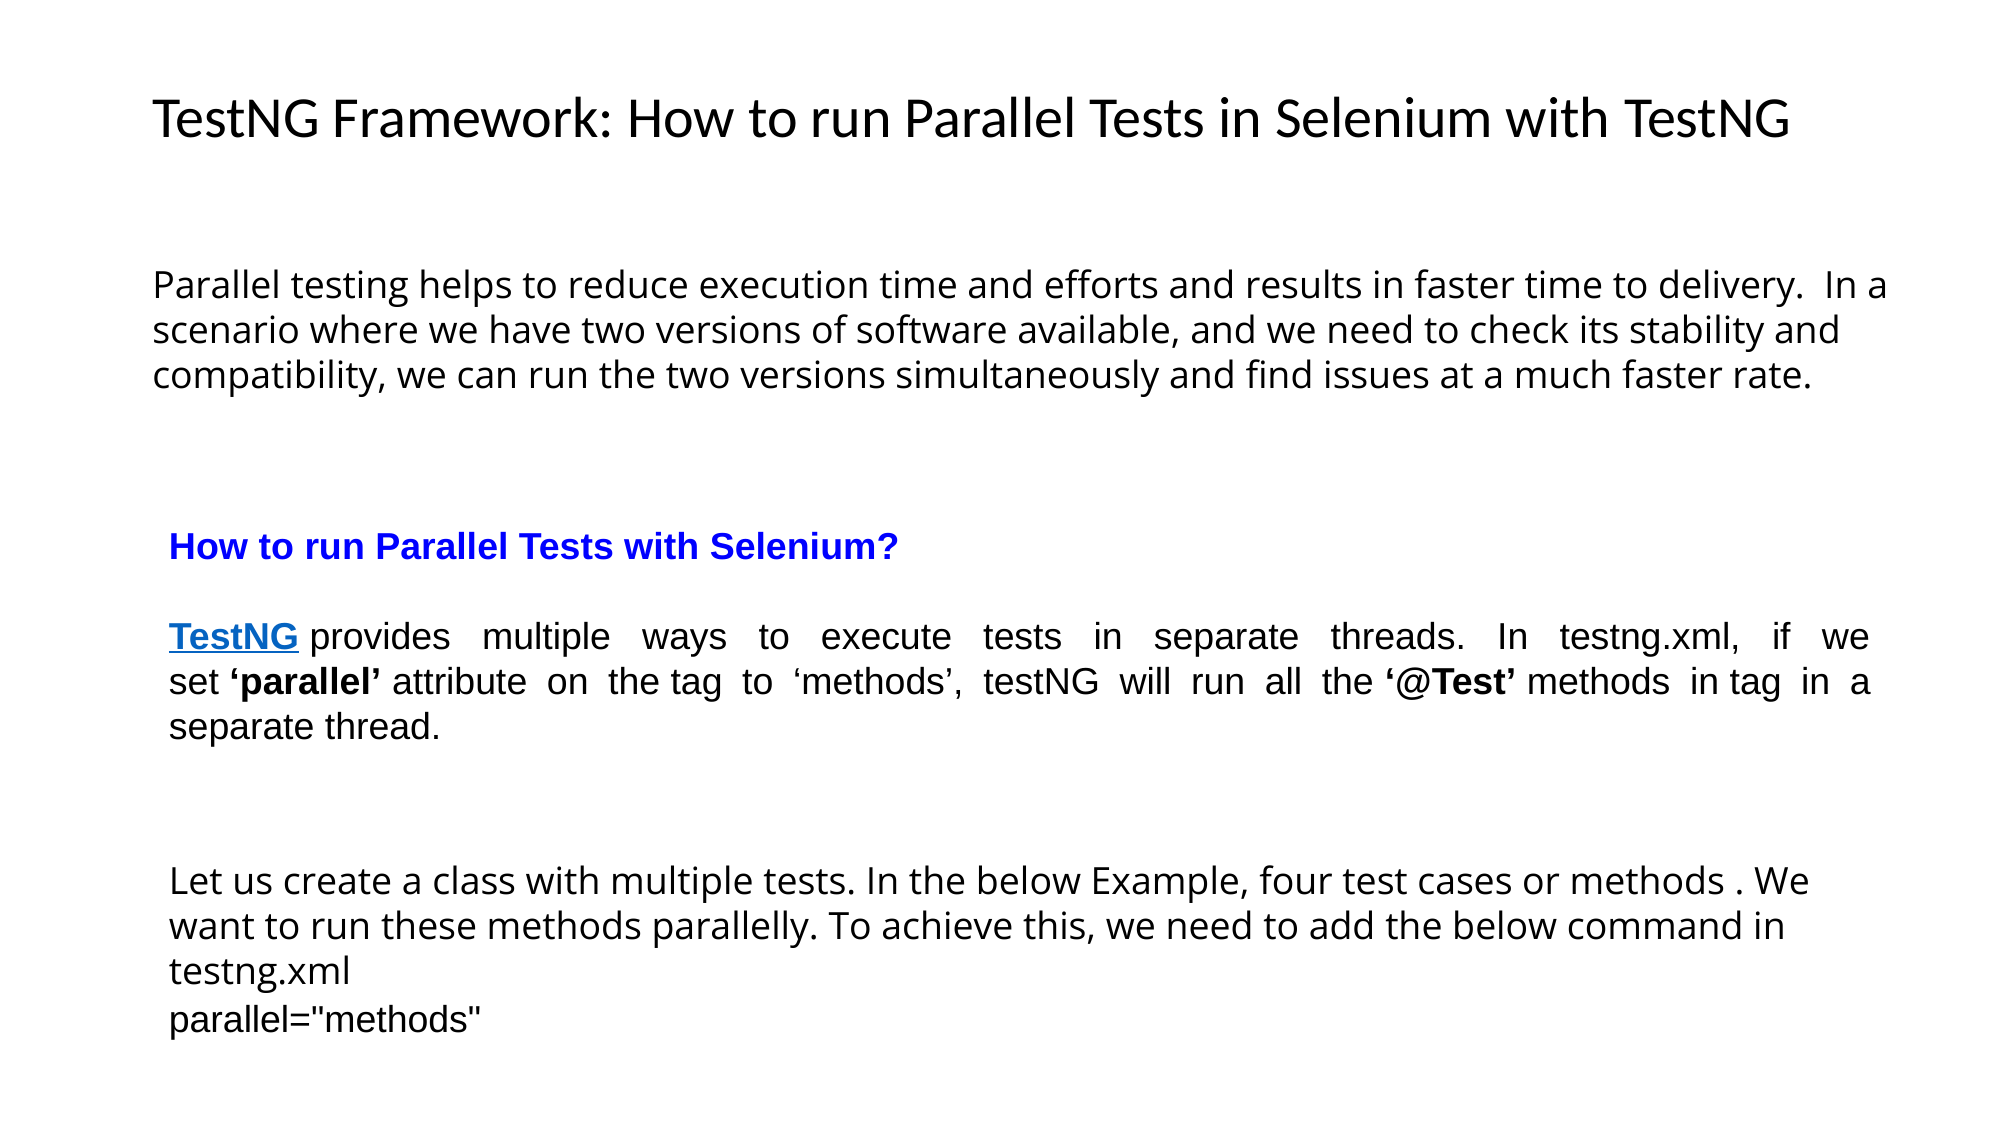

# TestNG Framework: How to run Parallel Tests in Selenium with TestNG
Parallel testing helps to reduce execution time and efforts and results in faster time to delivery.  In a scenario where we have two versions of software available, and we need to check its stability and compatibility, we can run the two versions simultaneously and find issues at a much faster rate.
How to run Parallel Tests with Selenium?

TestNG provides multiple ways to execute tests in separate threads. In testng.xml, if we set ‘parallel’ attribute on the tag to ‘methods’, testNG will run all the ‘@Test’ methods in tag in a separate thread.
Let us create a class with multiple tests. In the below Example, four test cases or methods . We want to run these methods parallelly. To achieve this, we need to add the below command in testng.xml
parallel="methods"